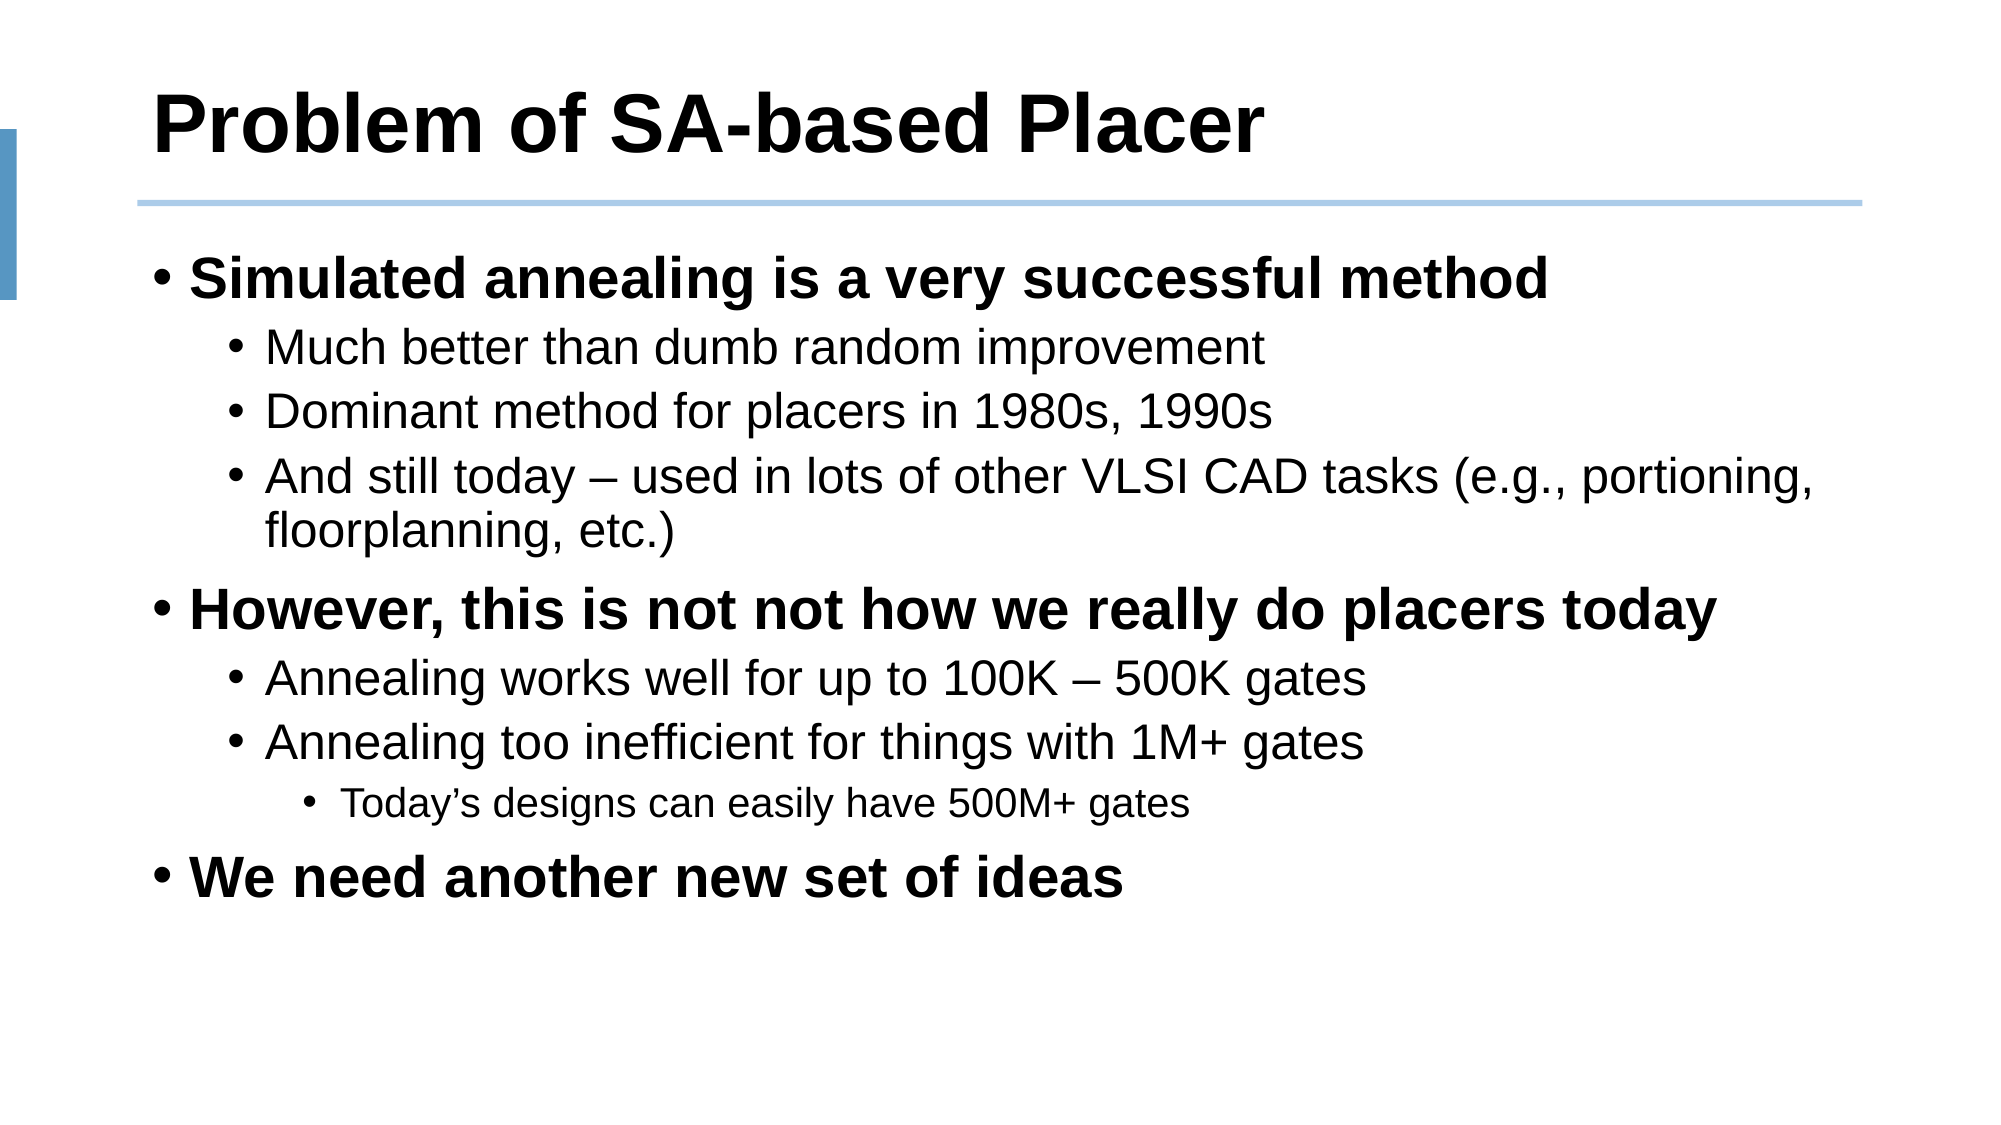

# Problem of SA-based Placer
Simulated annealing is a very successful method
Much better than dumb random improvement
Dominant method for placers in 1980s, 1990s
And still today – used in lots of other VLSI CAD tasks (e.g., portioning, floorplanning, etc.)
However, this is not not how we really do placers today
Annealing works well for up to 100K – 500K gates
Annealing too inefficient for things with 1M+ gates
Today’s designs can easily have 500M+ gates
We need another new set of ideas